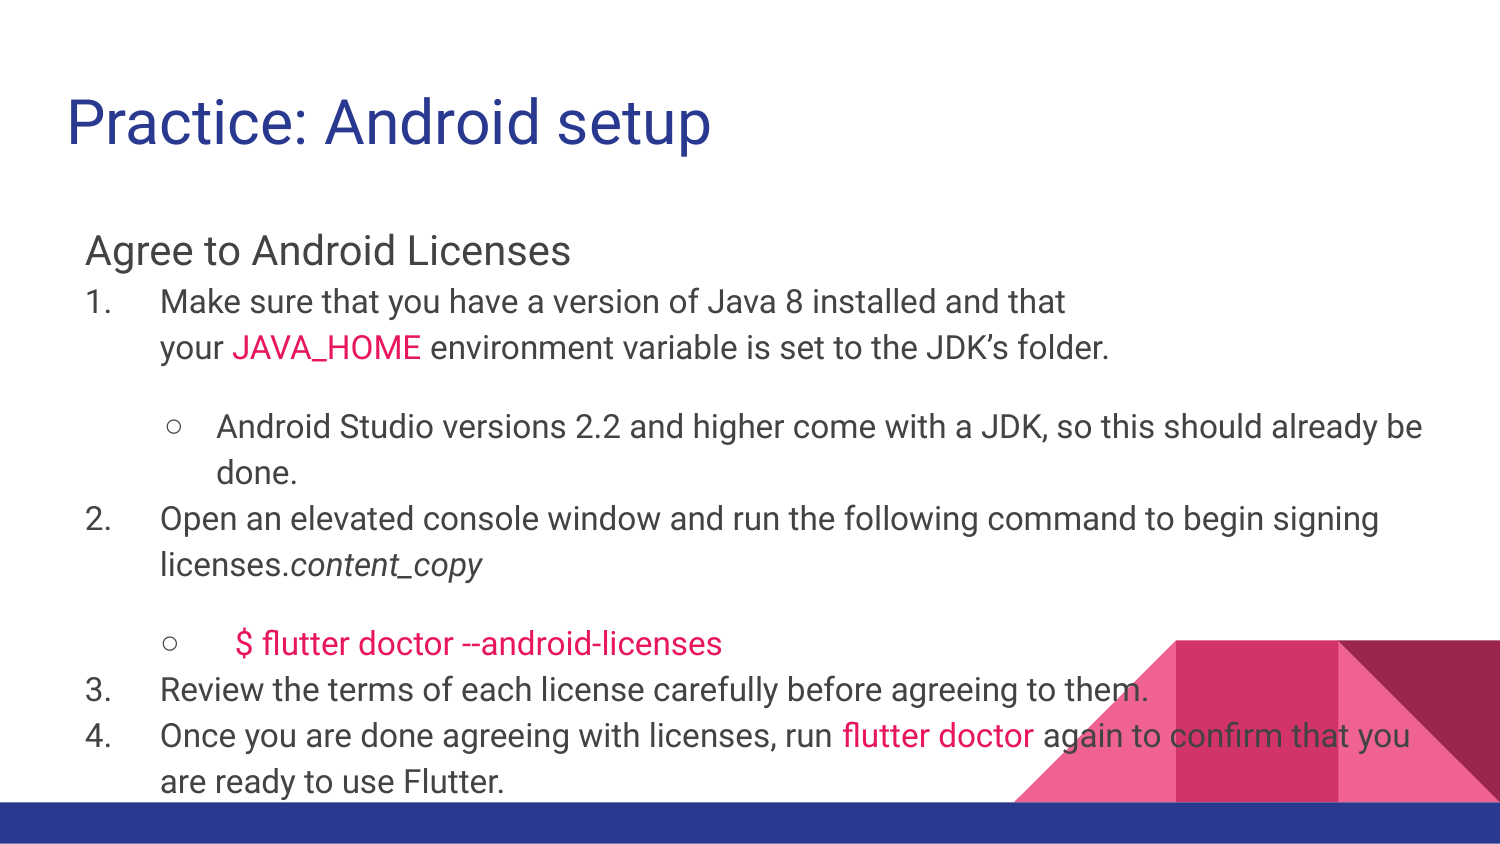

# Practice: Android setup
Agree to Android Licenses
Make sure that you have a version of Java 8 installed and that your JAVA_HOME environment variable is set to the JDK’s folder.
Android Studio versions 2.2 and higher come with a JDK, so this should already be done.
Open an elevated console window and run the following command to begin signing licenses.content_copy
$ flutter doctor --android-licenses
Review the terms of each license carefully before agreeing to them.
Once you are done agreeing with licenses, run flutter doctor again to confirm that you are ready to use Flutter.